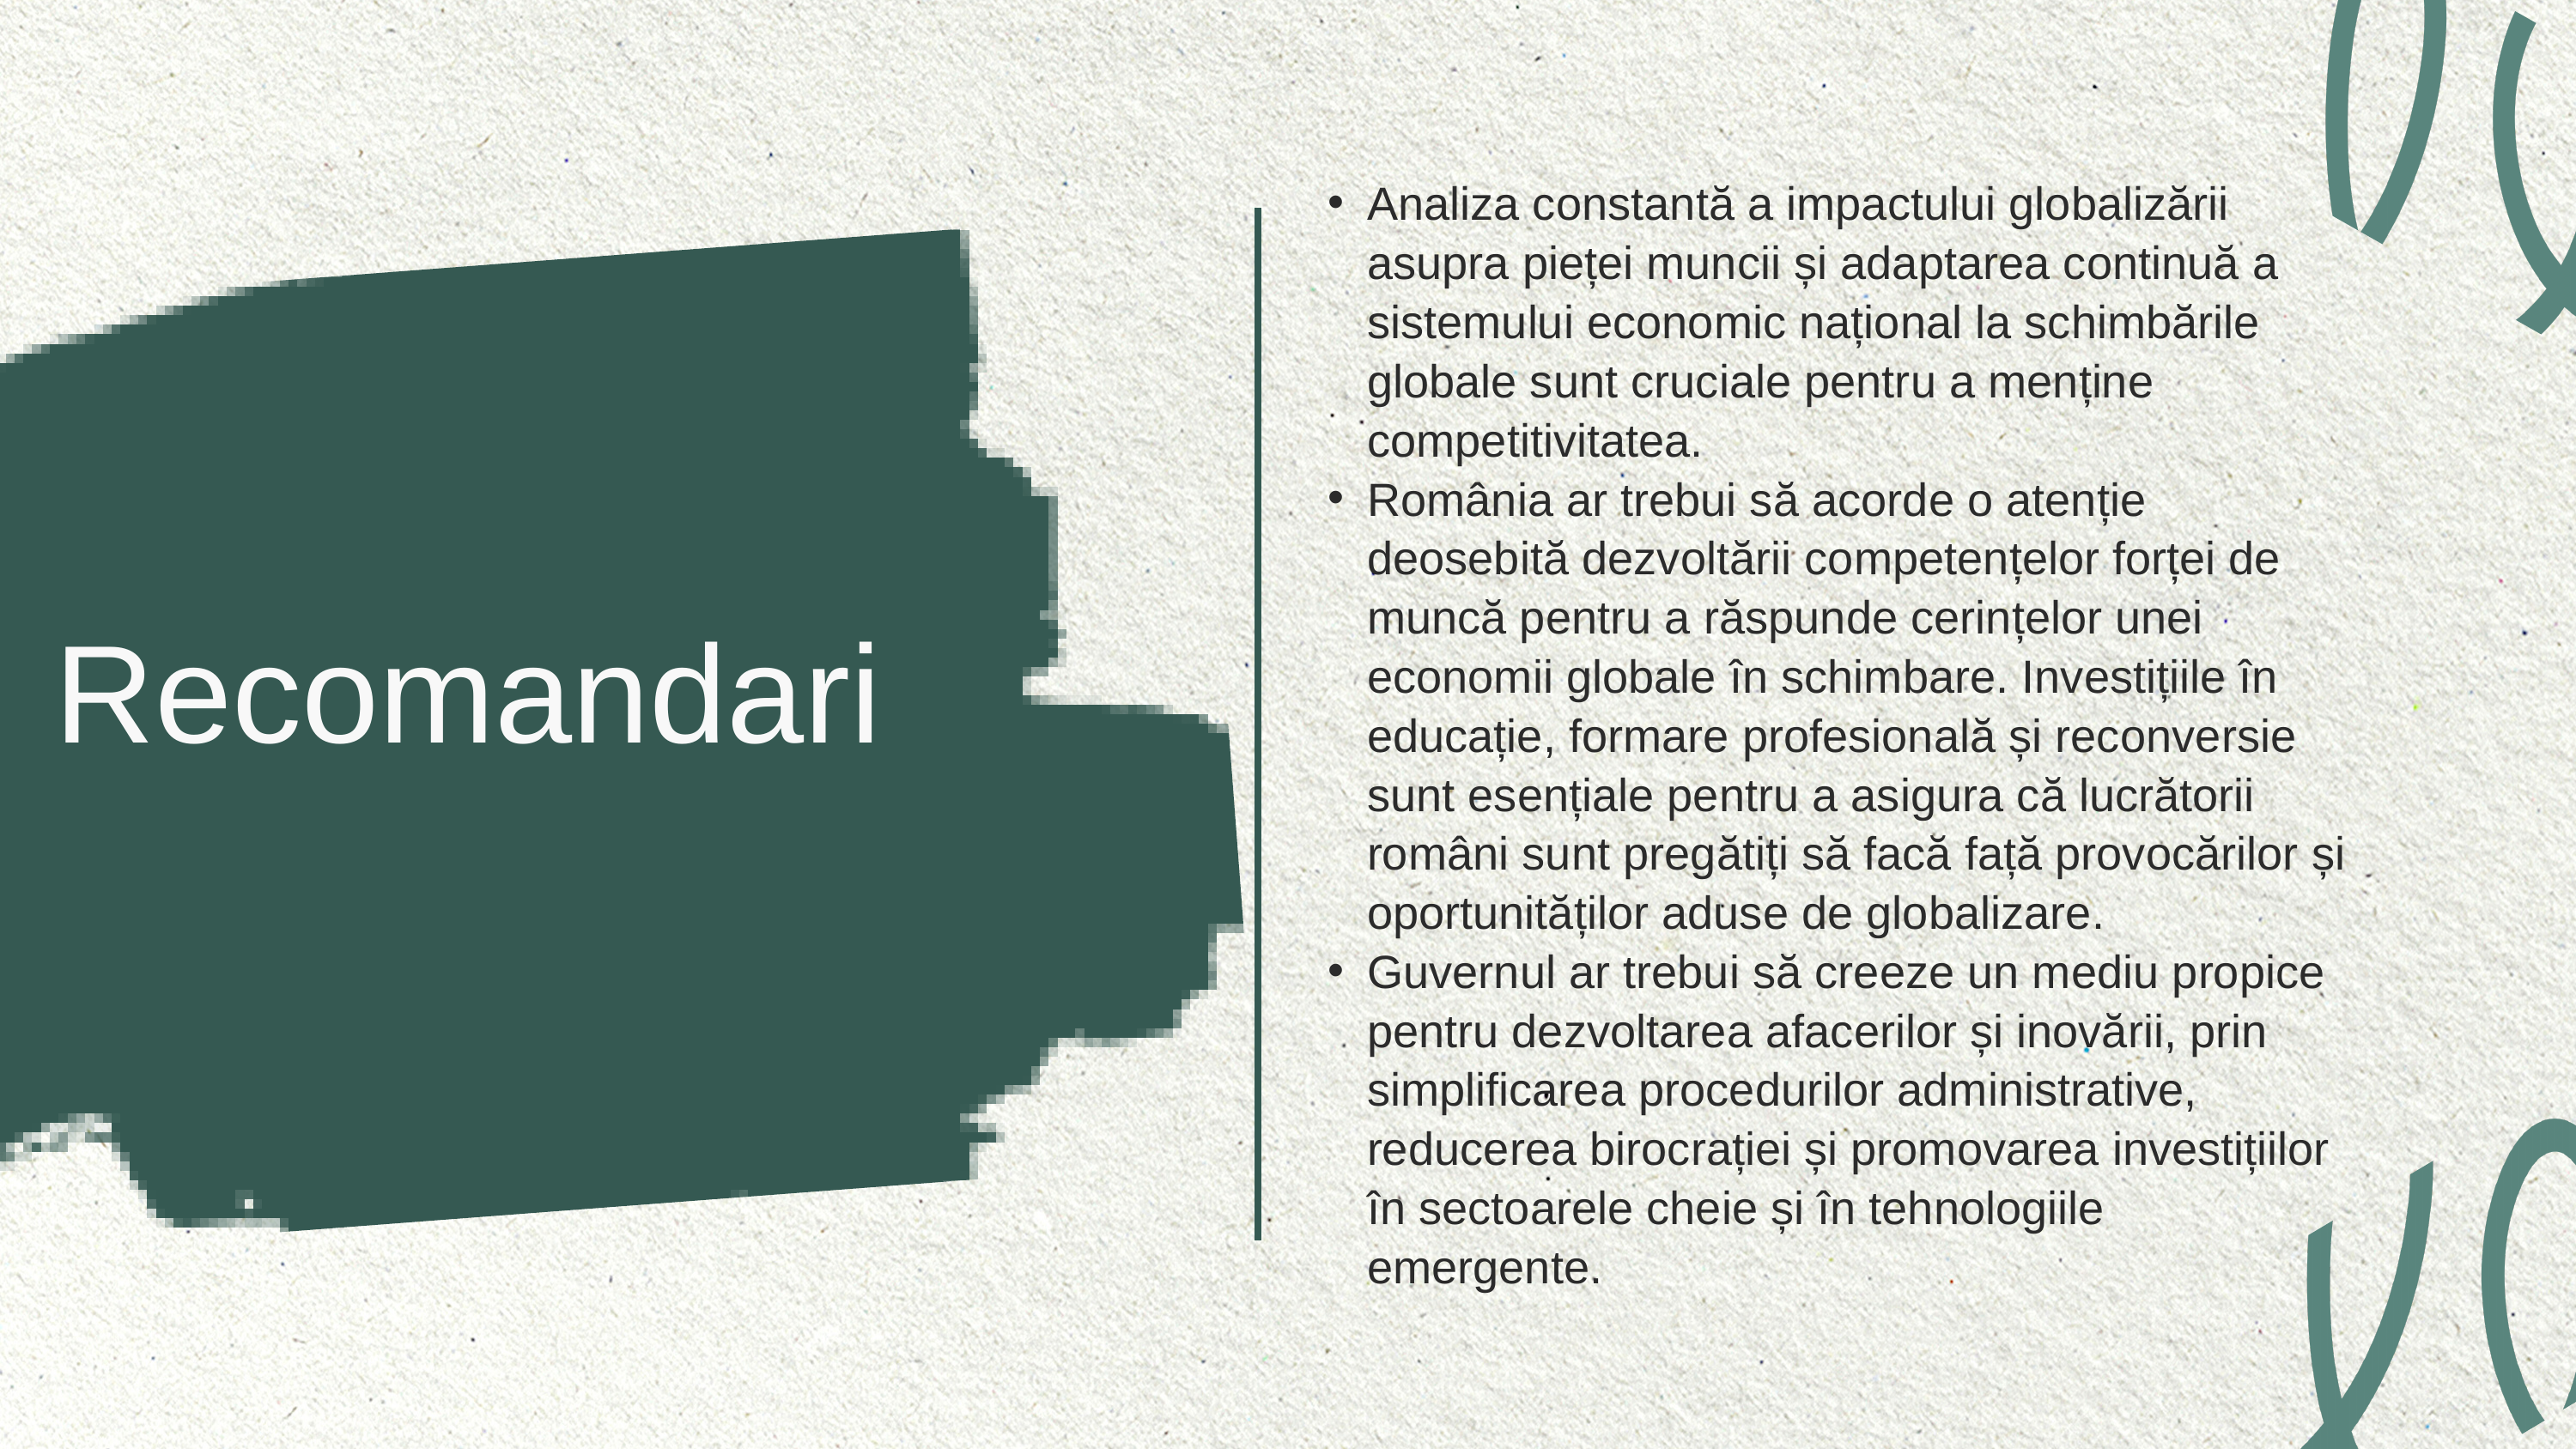

Analiza constantă a impactului globalizării asupra pieței muncii și adaptarea continuă a sistemului economic național la schimbările globale sunt cruciale pentru a menține competitivitatea.
România ar trebui să acorde o atenție deosebită dezvoltării competențelor forței de muncă pentru a răspunde cerințelor unei economii globale în schimbare. Investițiile în educație, formare profesională și reconversie sunt esențiale pentru a asigura că lucrătorii români sunt pregătiți să facă față provocărilor și oportunităților aduse de globalizare.
Guvernul ar trebui să creeze un mediu propice pentru dezvoltarea afacerilor și inovării, prin simplificarea procedurilor administrative, reducerea birocrației și promovarea investițiilor în sectoarele cheie și în tehnologiile emergente.

Recomandari